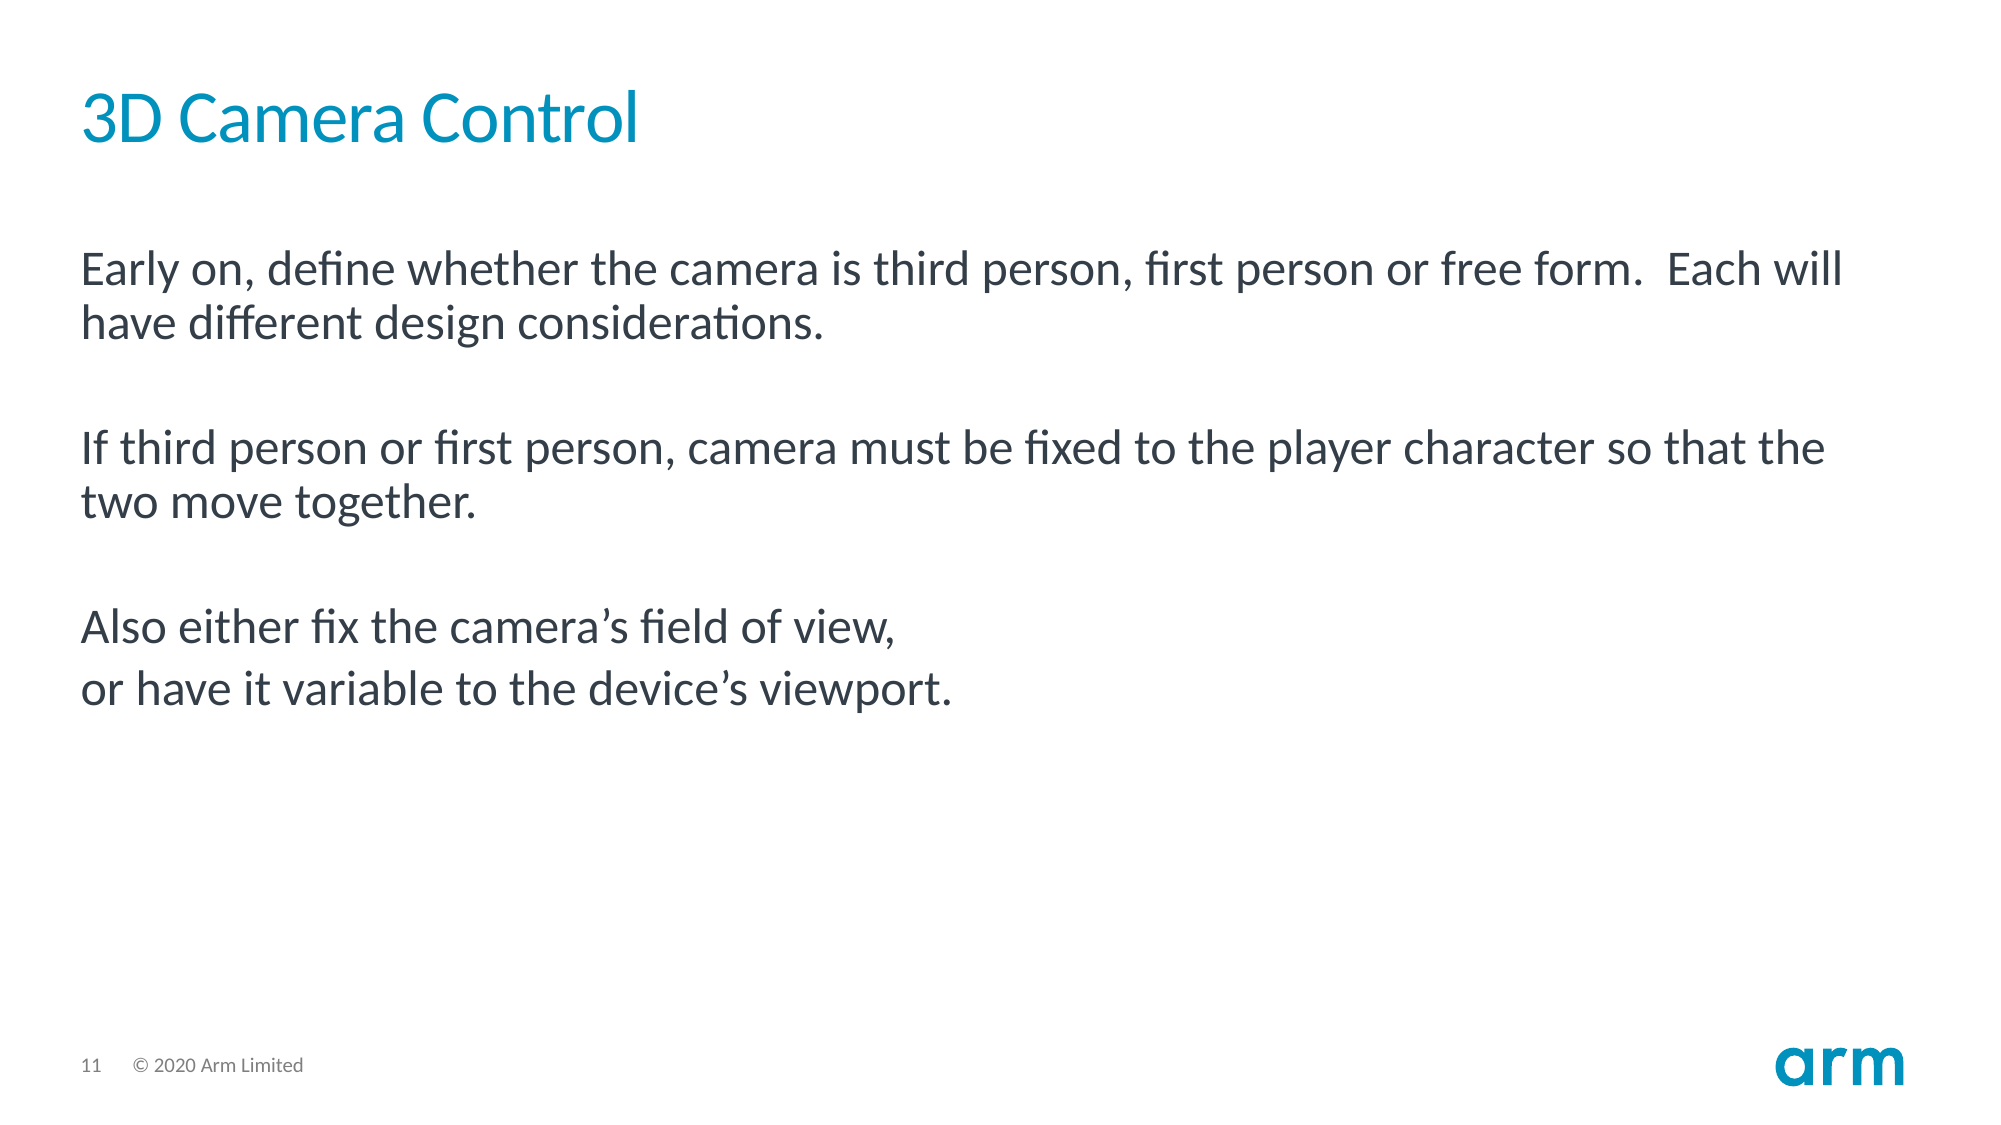

# 3D Camera Control
Early on, define whether the camera is third person, first person or free form.  Each will have different design considerations.

If third person or first person, camera must be fixed to the player character so that the two move together.

Also either fix the camera’s field of view,
or have it variable to the device’s viewport.